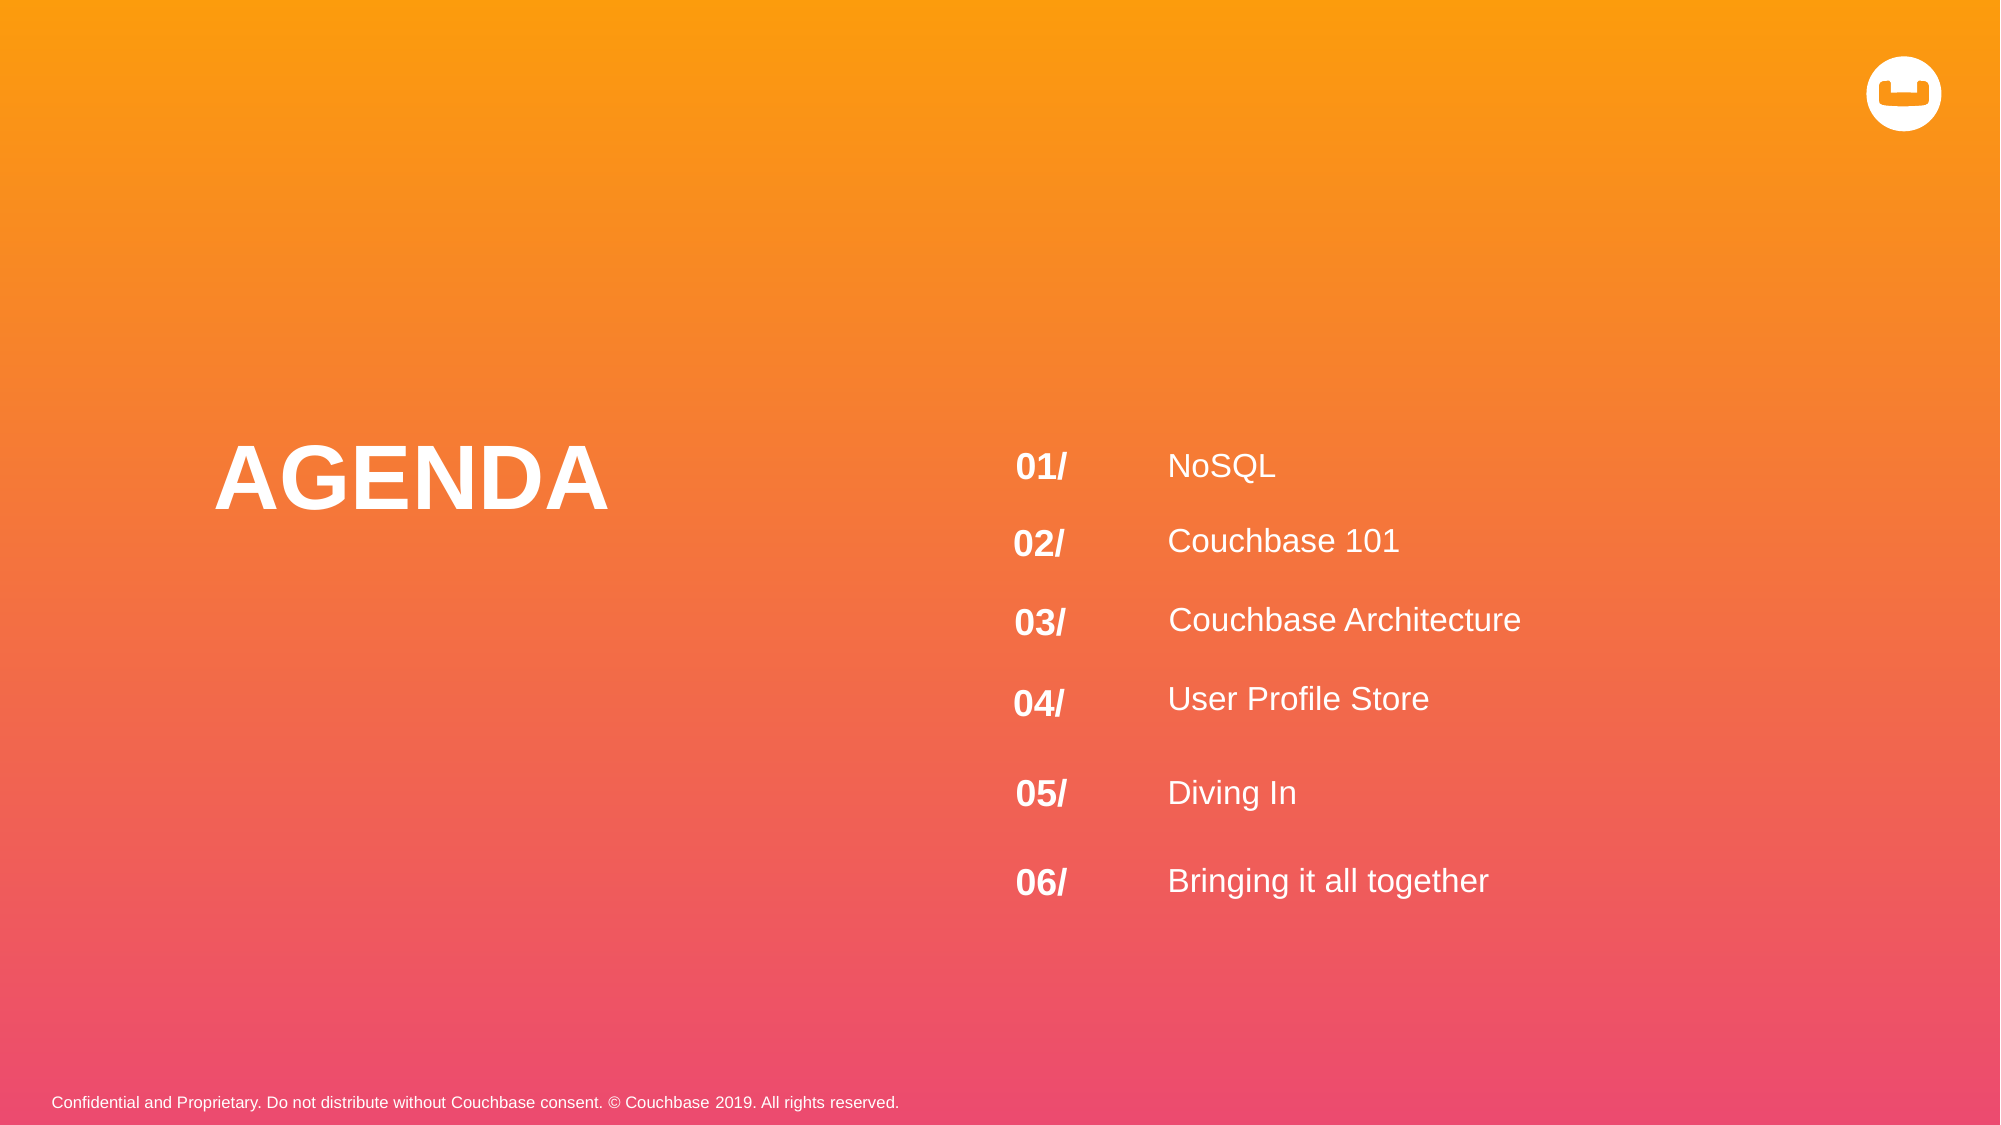

AGENDA
01/
NoSQL
Couchbase 101
02/
Couchbase Architecture
03/
User Profile Store
04/
05/
Diving In
06/
Bringing it all together